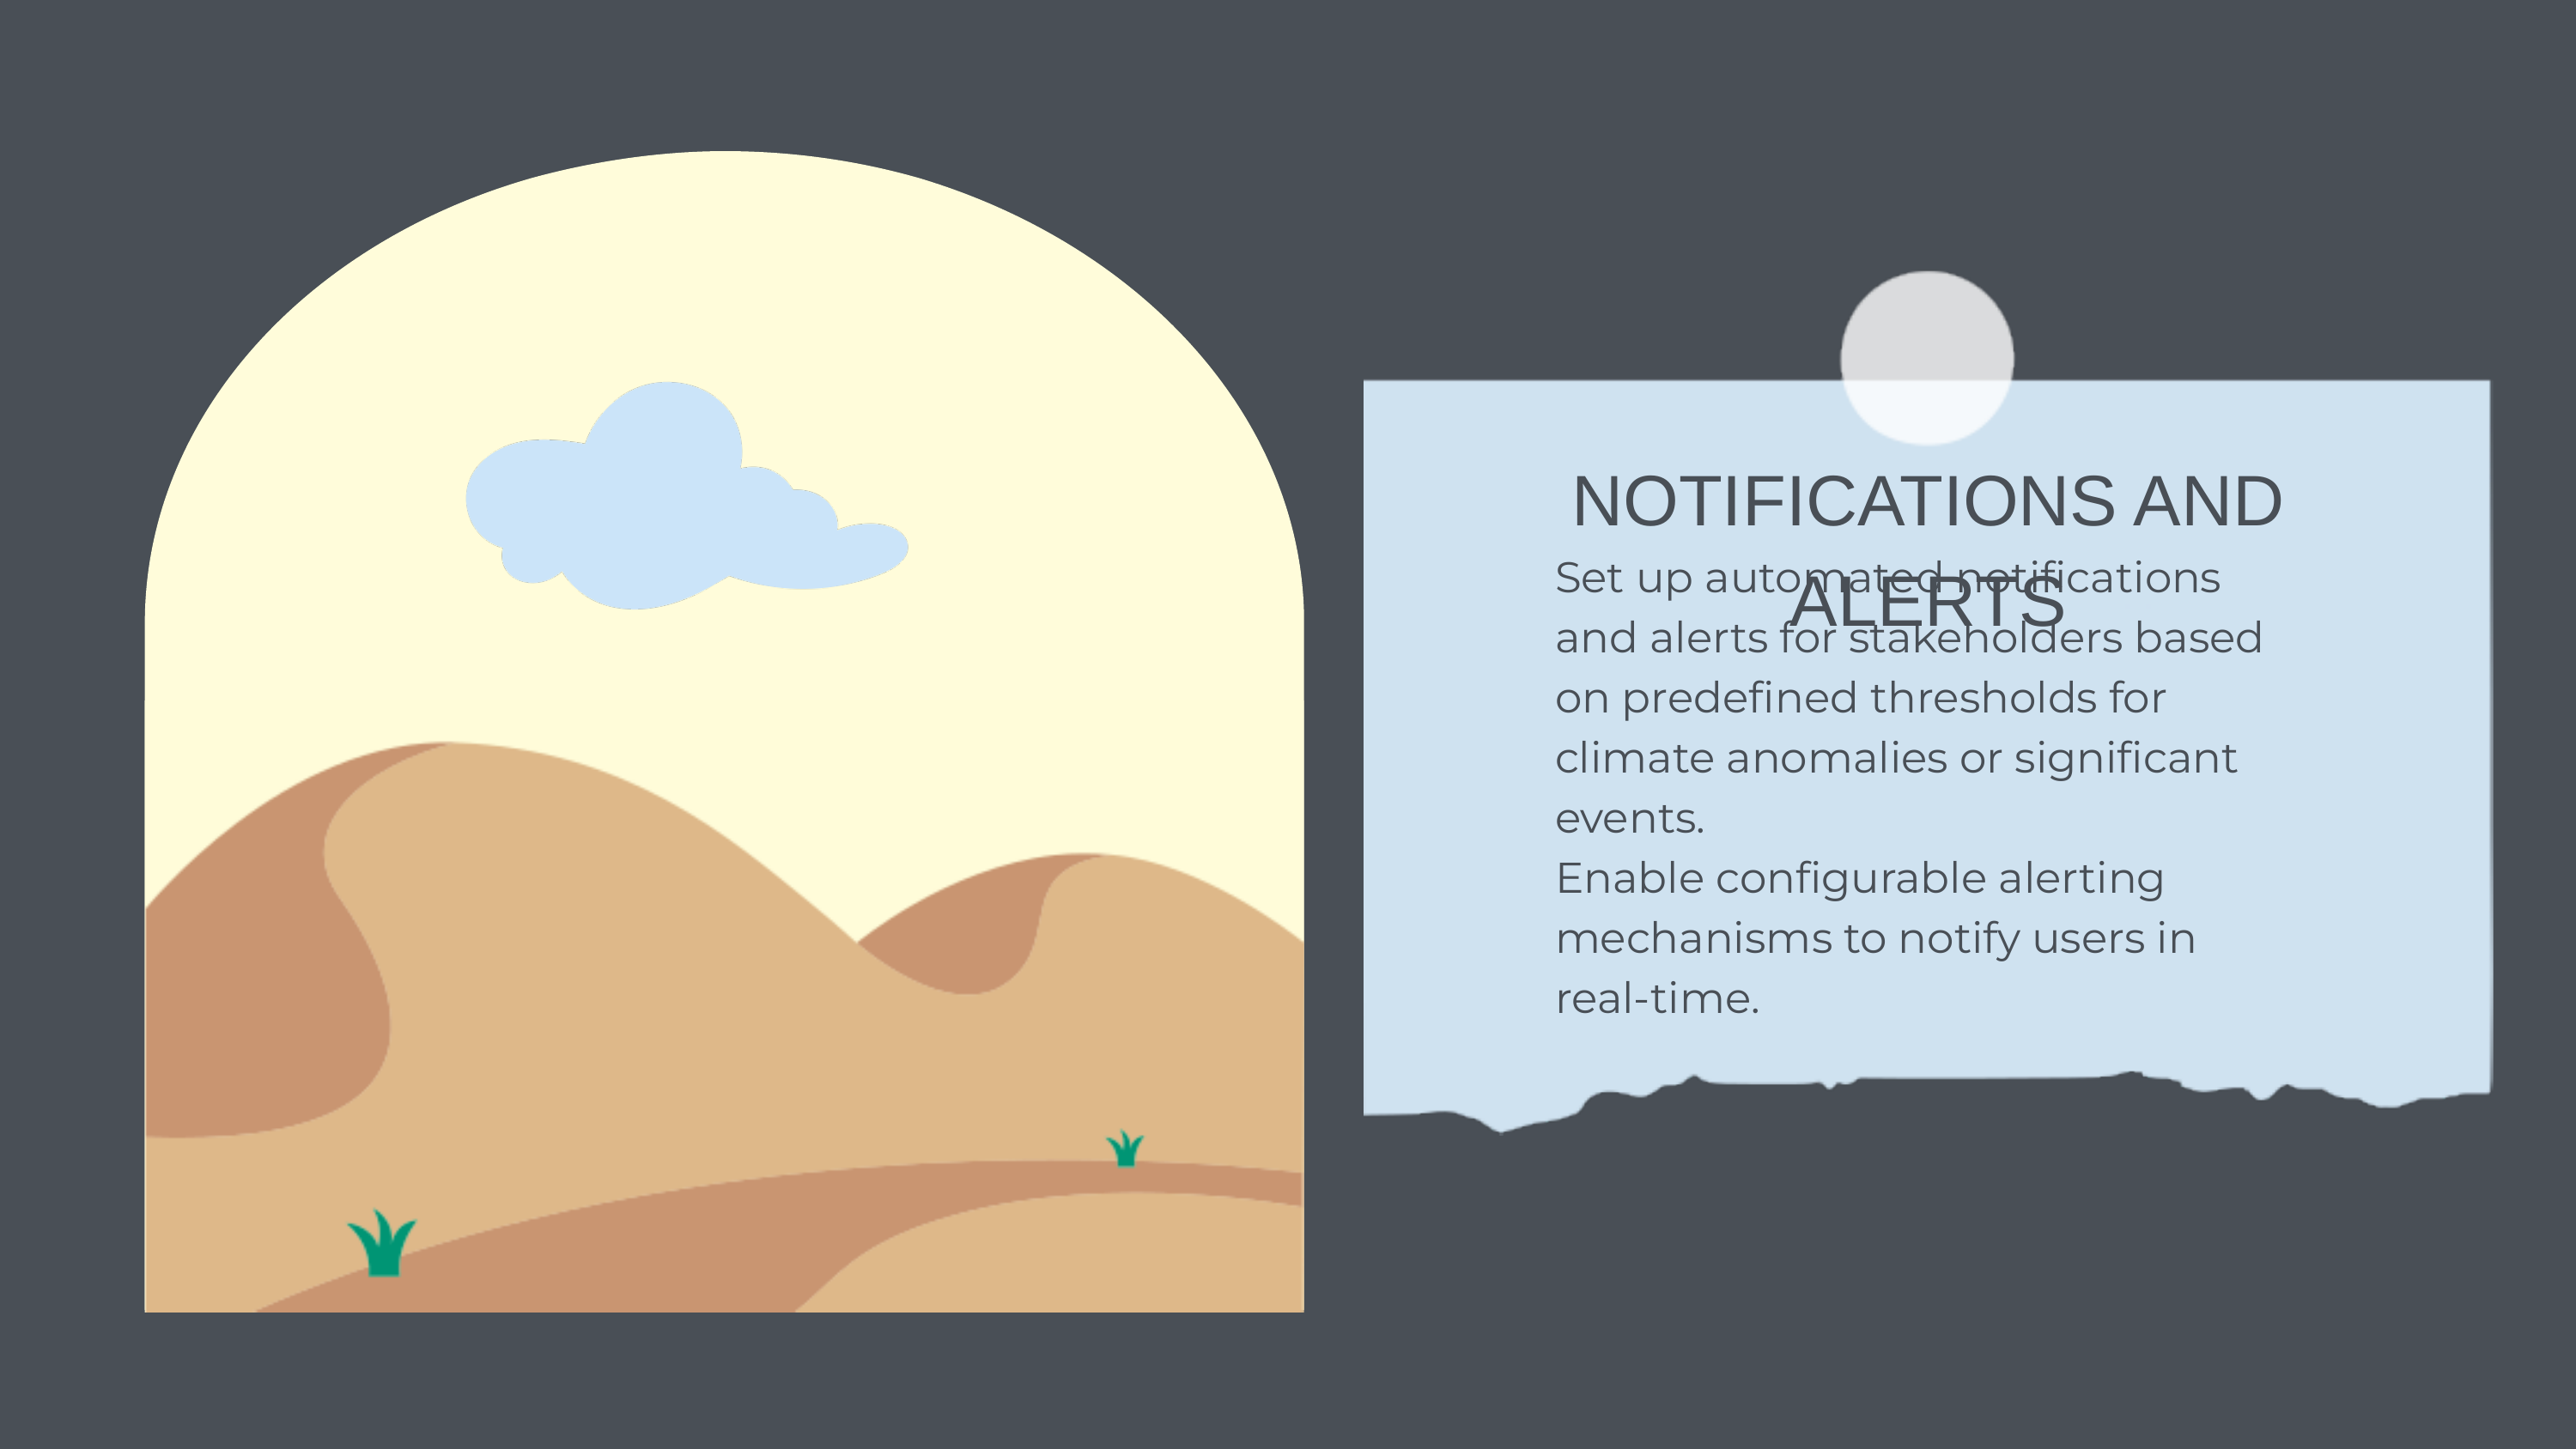

NOTIFICATIONS AND ALERTS
Set up automated notifications and alerts for stakeholders based on predefined thresholds for
climate anomalies or significant events.
Enable configurable alerting mechanisms to notify users in real-time.